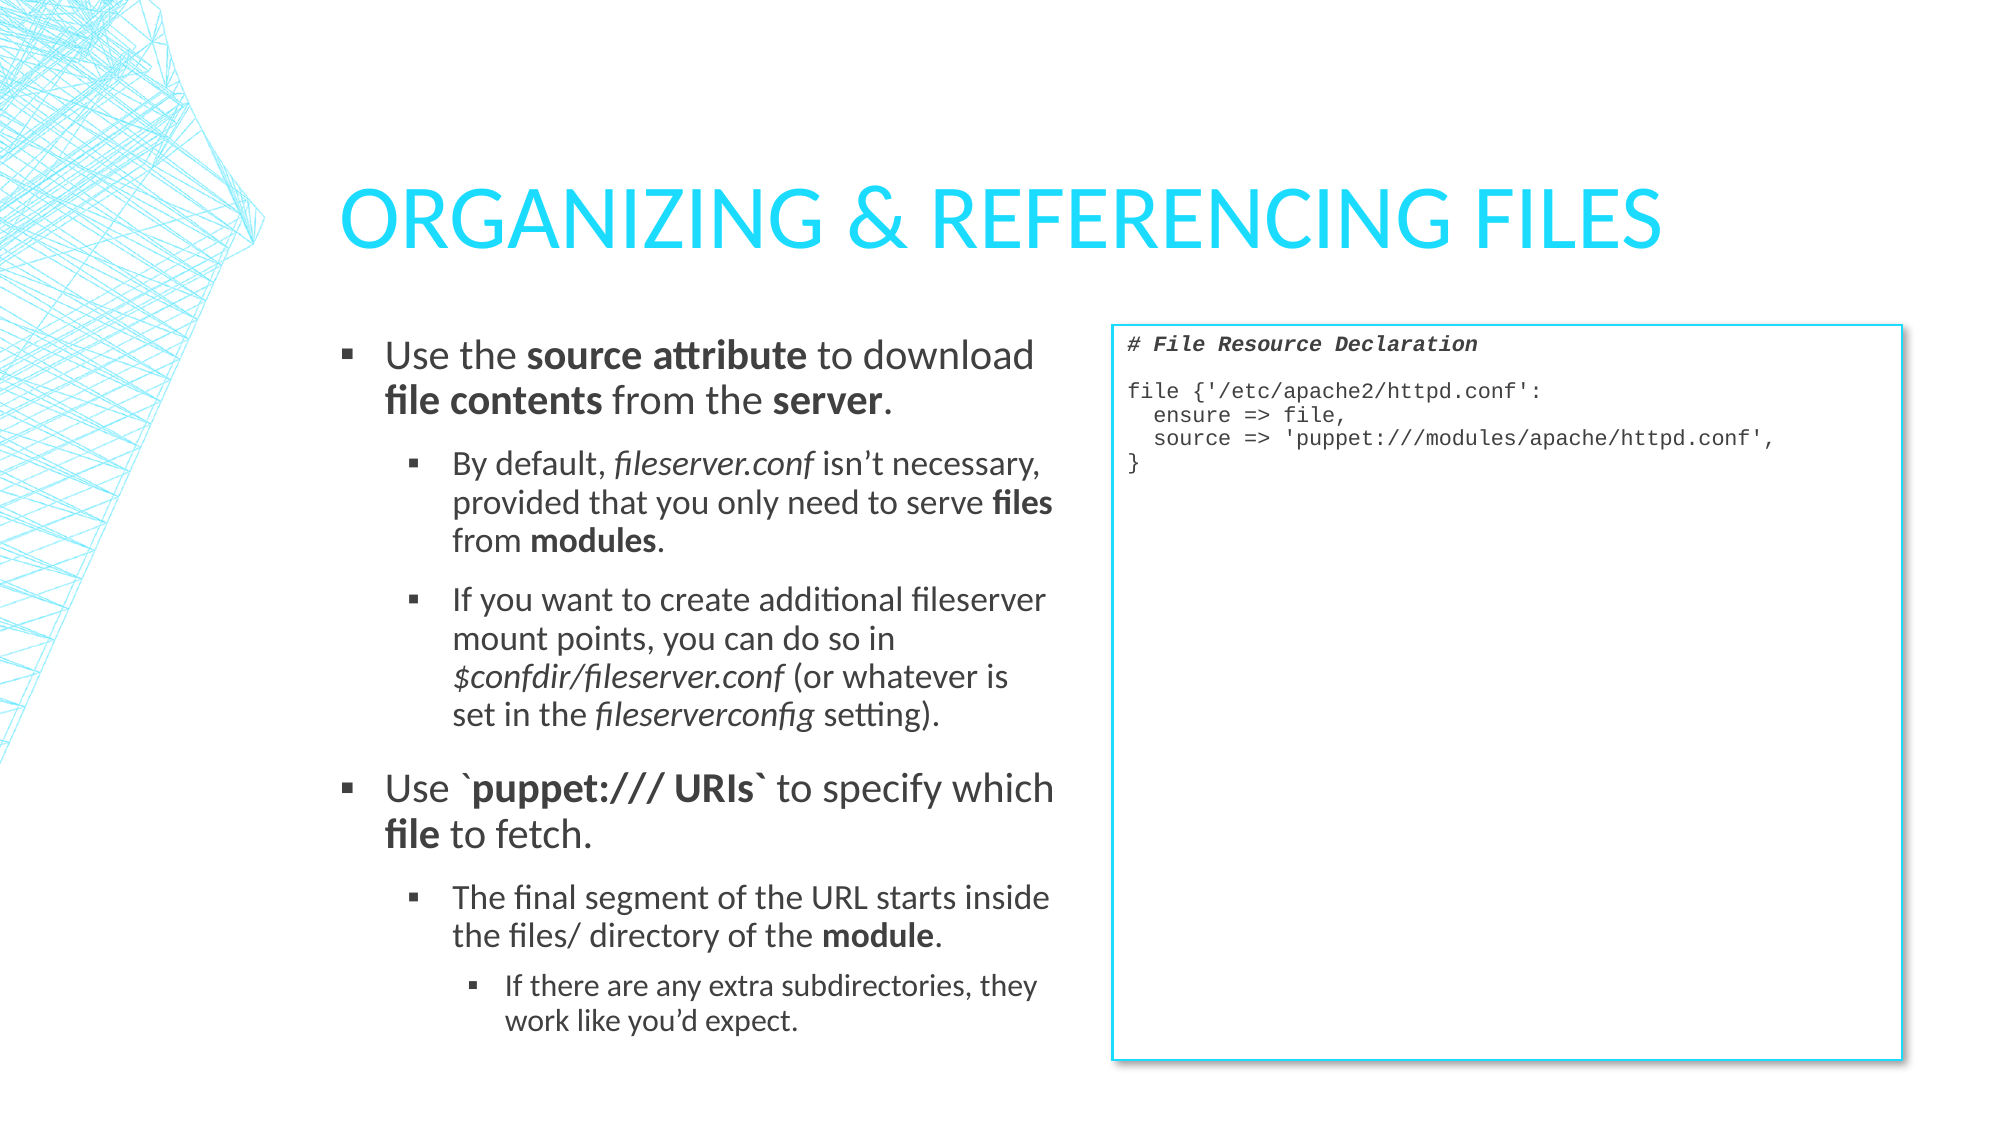

# Organizing & Referencing Files
Use the source attribute to download file contents from the server.
By default, fileserver.conf isn’t necessary, provided that you only need to serve files from modules.
If you want to create additional fileserver mount points, you can do so in $confdir/fileserver.conf (or whatever is set in the fileserverconfig setting).
Use `puppet:/// URIs` to specify which file to fetch.
The final segment of the URL starts inside the files/ directory of the module.
If there are any extra subdirectories, they work like you’d expect.
# File Resource Declaration file {'/etc/apache2/httpd.conf': ensure => file, source => 'puppet:///modules/apache/httpd.conf', }